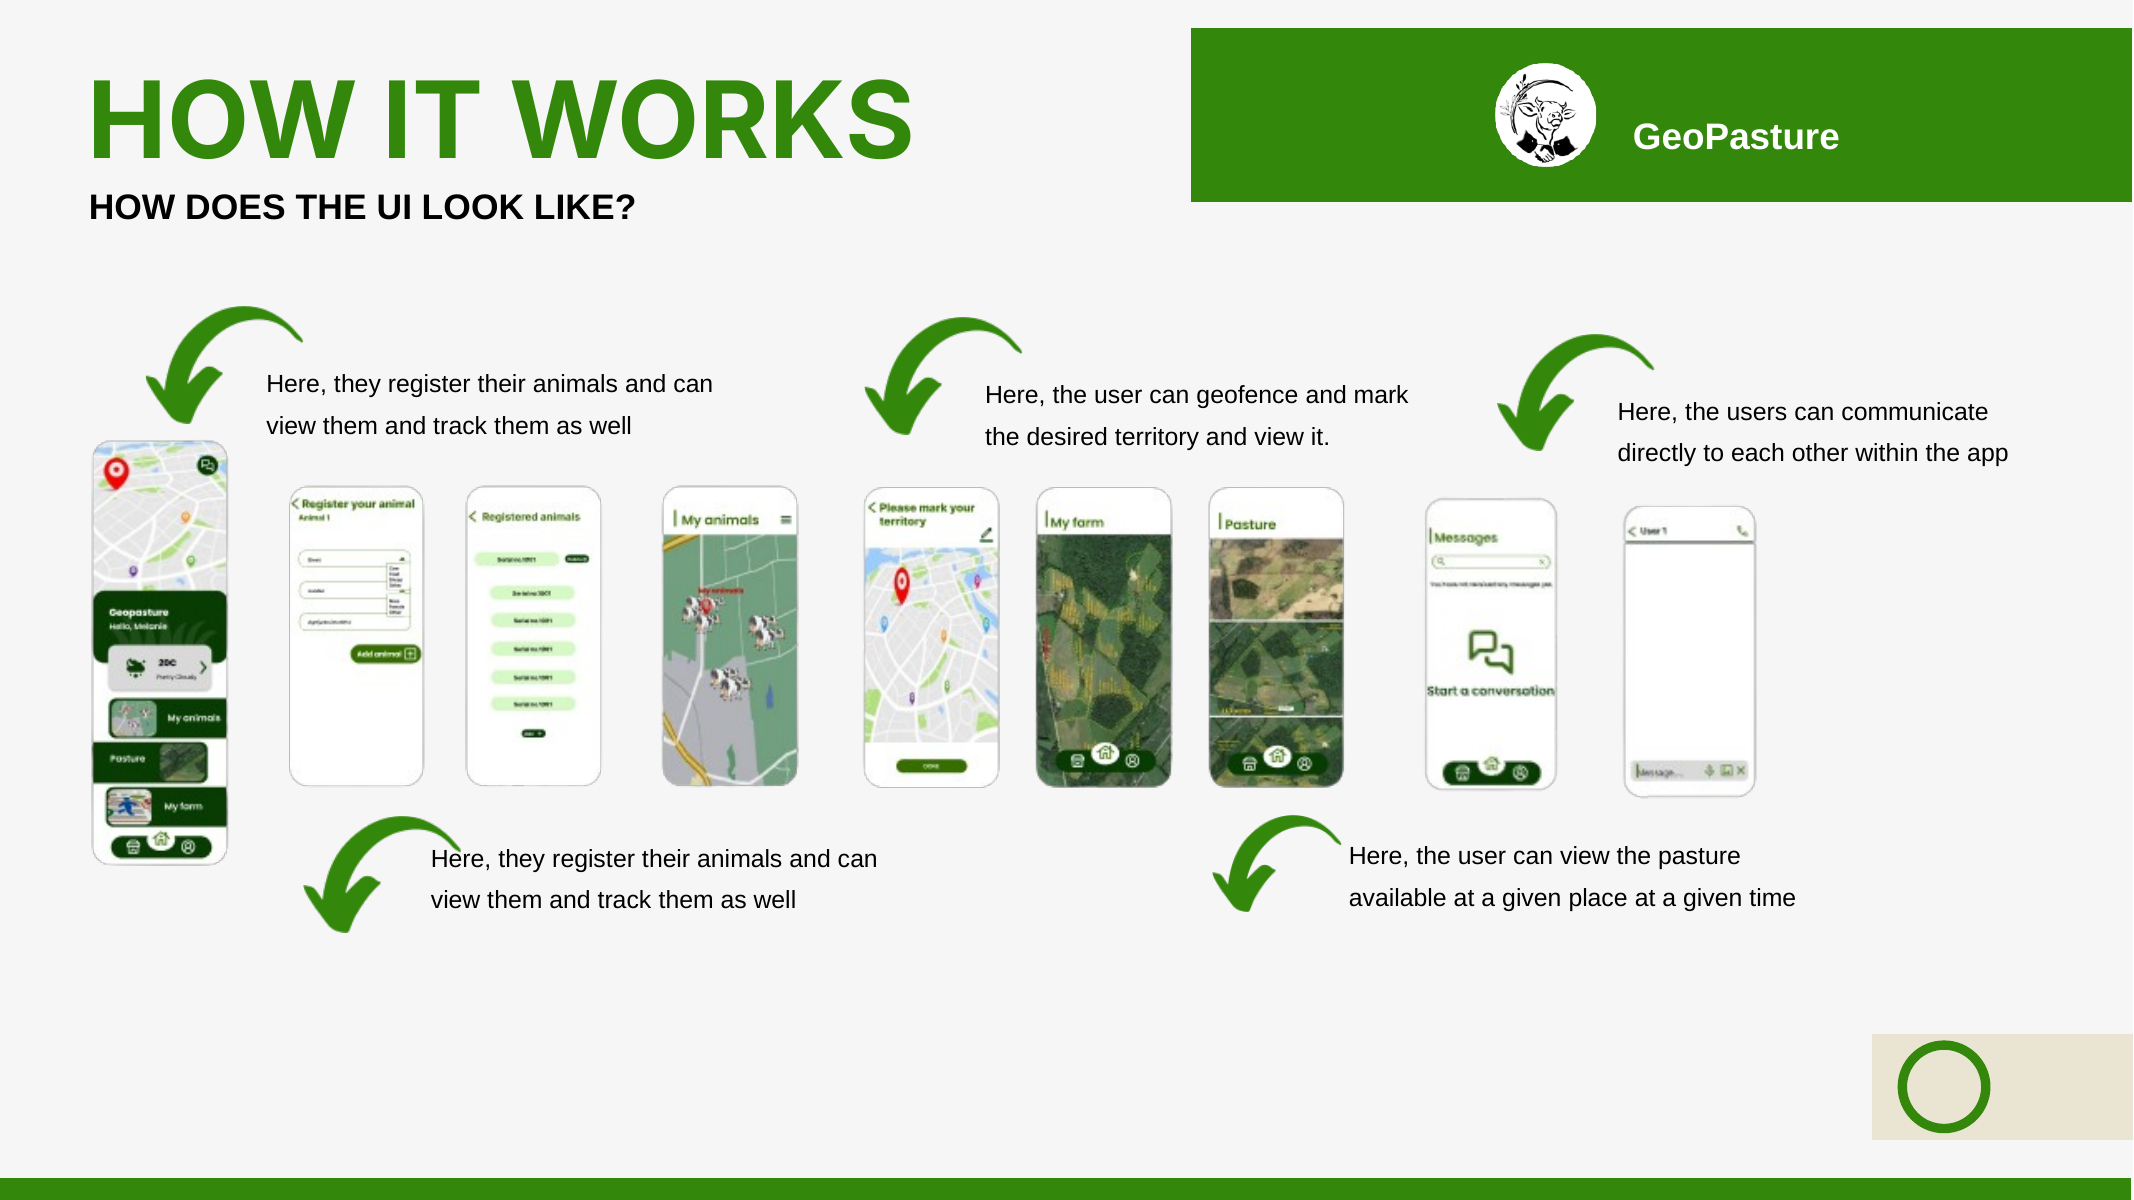

HOW IT WORKS
GeoPasture
HOW DOES THE UI LOOK LIKE?

Here, they register their animals and can view them and track them as well
Here, the user can geofence and mark the desired territory and view it.
Here, the users can communicate directly to each other within the app

Here, the user can view the pasture available at a given place at a given time
Here, they register their animals and can view them and track them as well